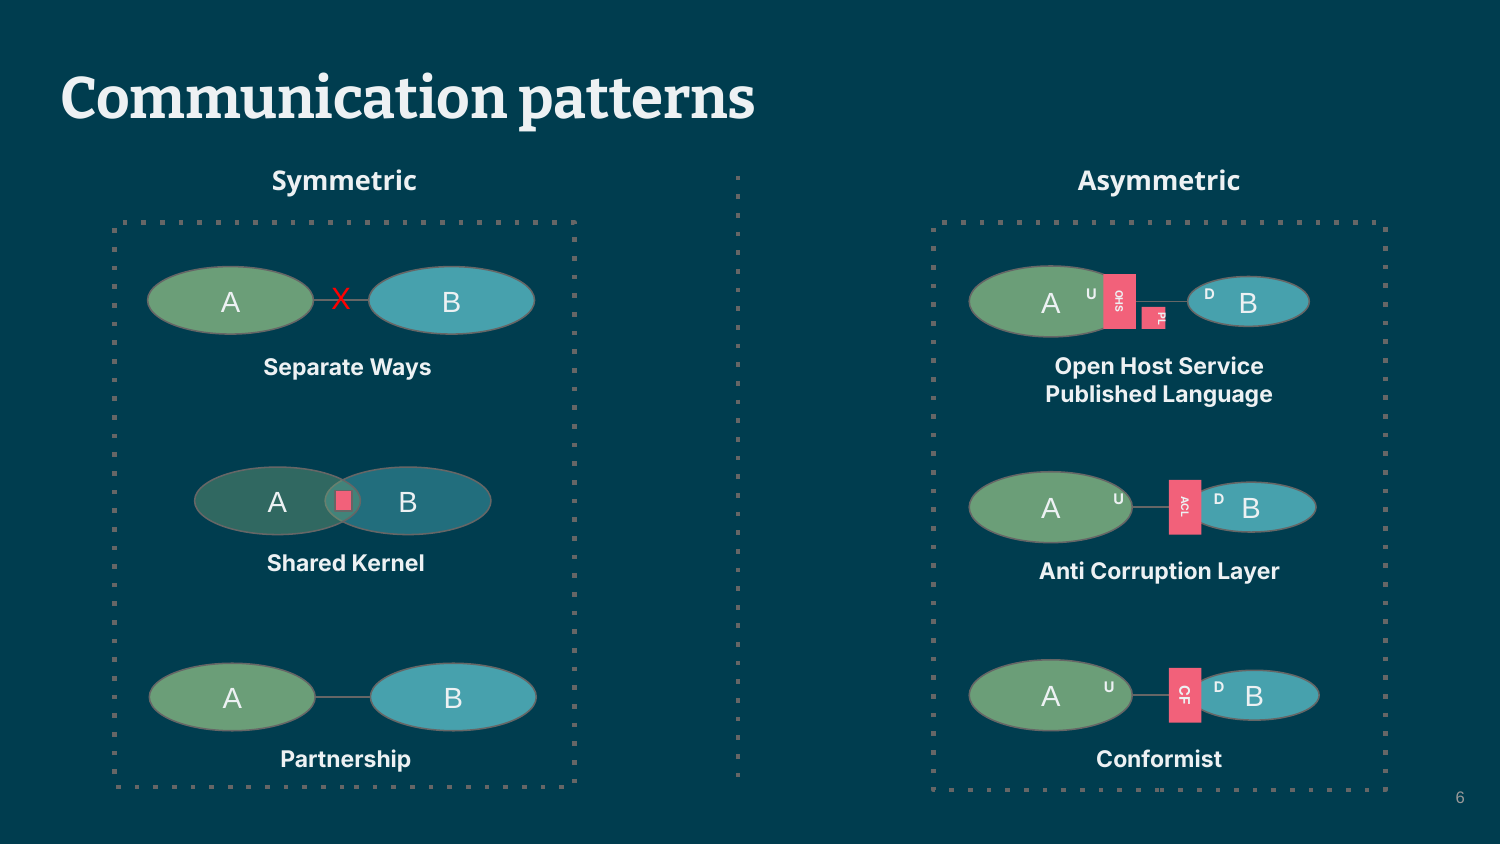

# Communication patterns
Symmetric
Asymmetric

X
A
B
Separate Ways
A
B
U
D
OHS
PL

Open Host Service
Published Language
A
B

Shared Kernel
A
B
U
D
ACL
Anti Corruption Layer
A
B
U
D
CF
Conformist
A
B
Partnership
6